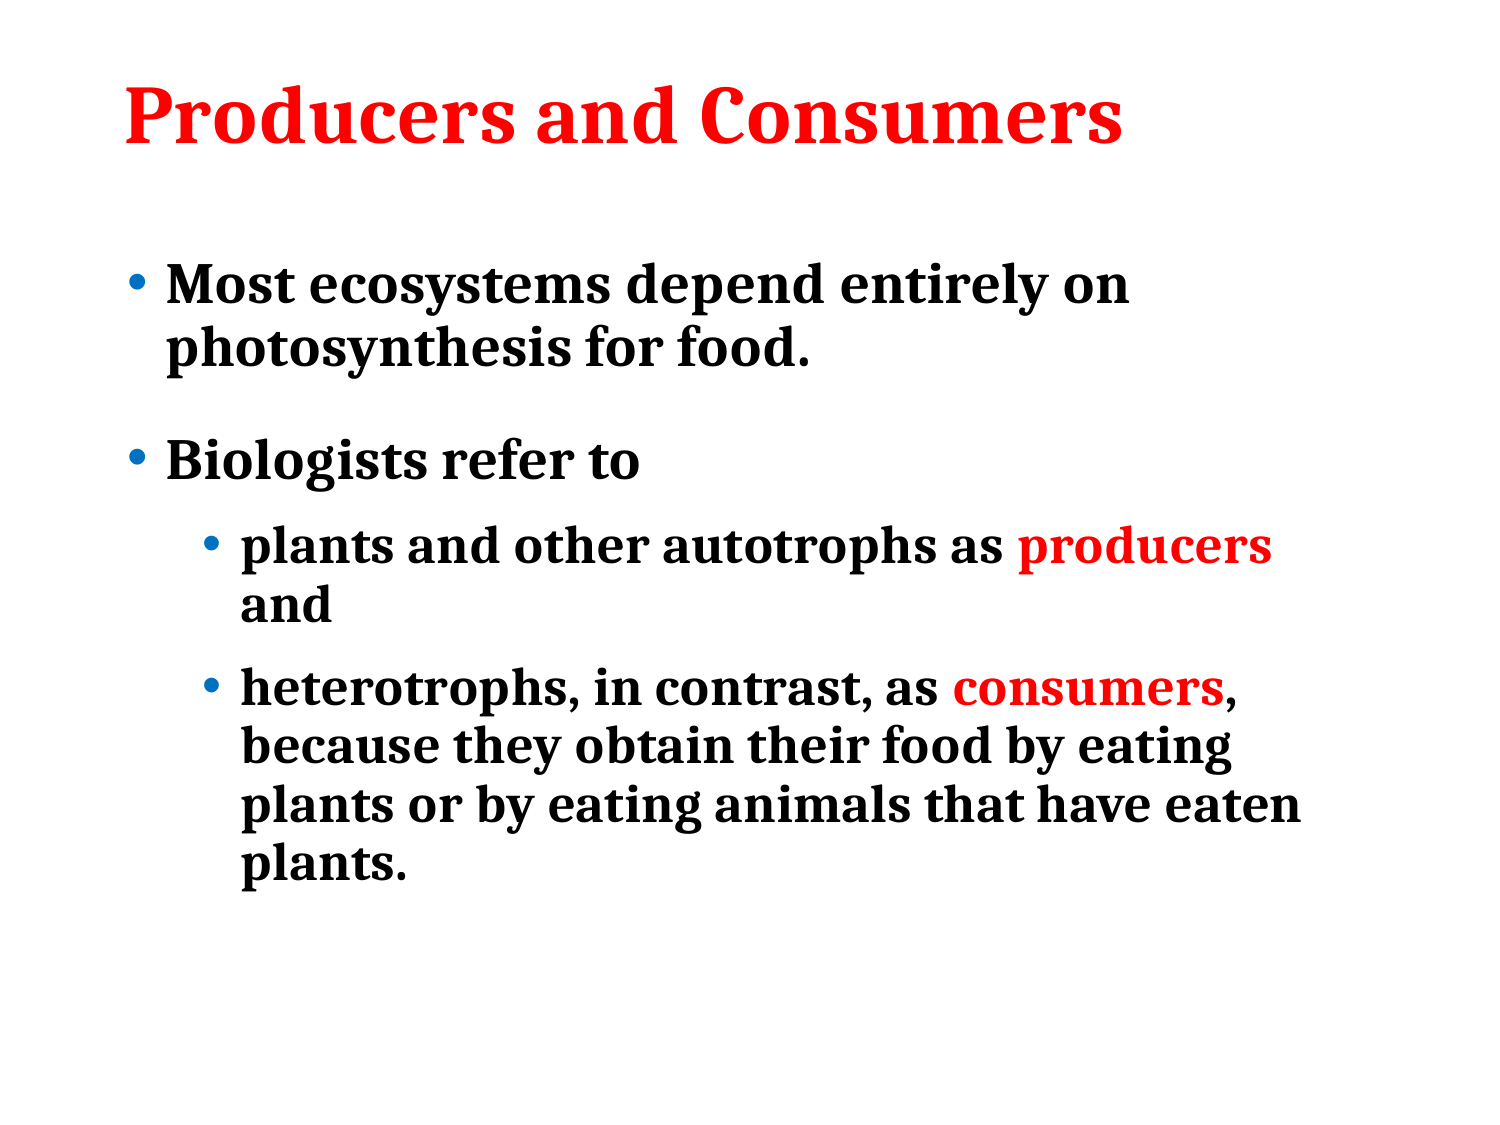

# Producers and Consumers
Most ecosystems depend entirely on photosynthesis for food.
Biologists refer to
plants and other autotrophs as producers and
heterotrophs, in contrast, as consumers, because they obtain their food by eating plants or by eating animals that have eaten plants.